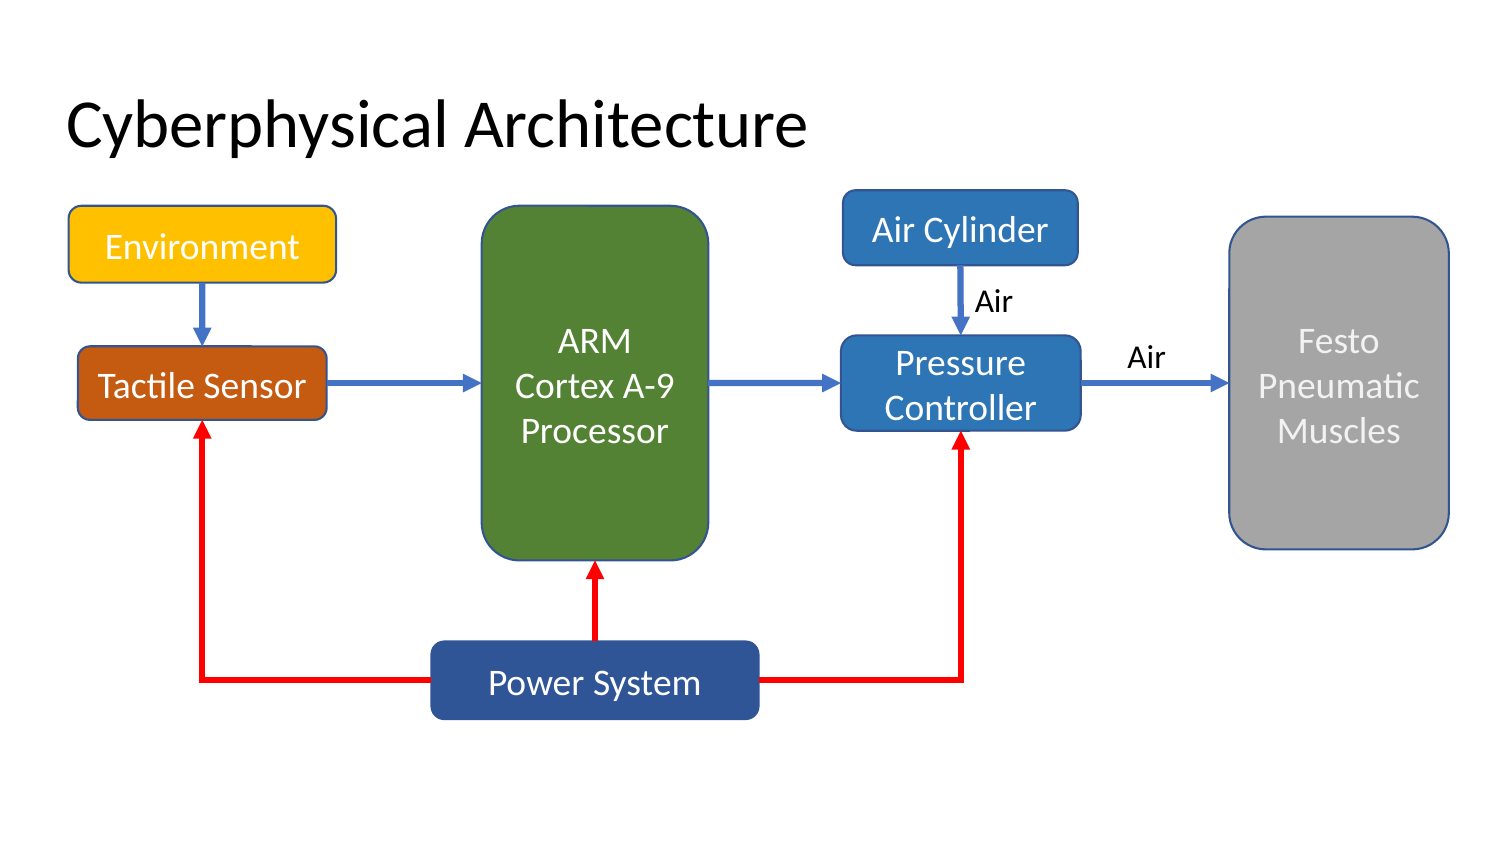

# Cyberphysical Architecture
Air Cylinder
Environment
ARM Cortex A-9 Processor
Festo Pneumatic Muscles

Air
Air
Pressure Controller
Tactile Sensor
Power System